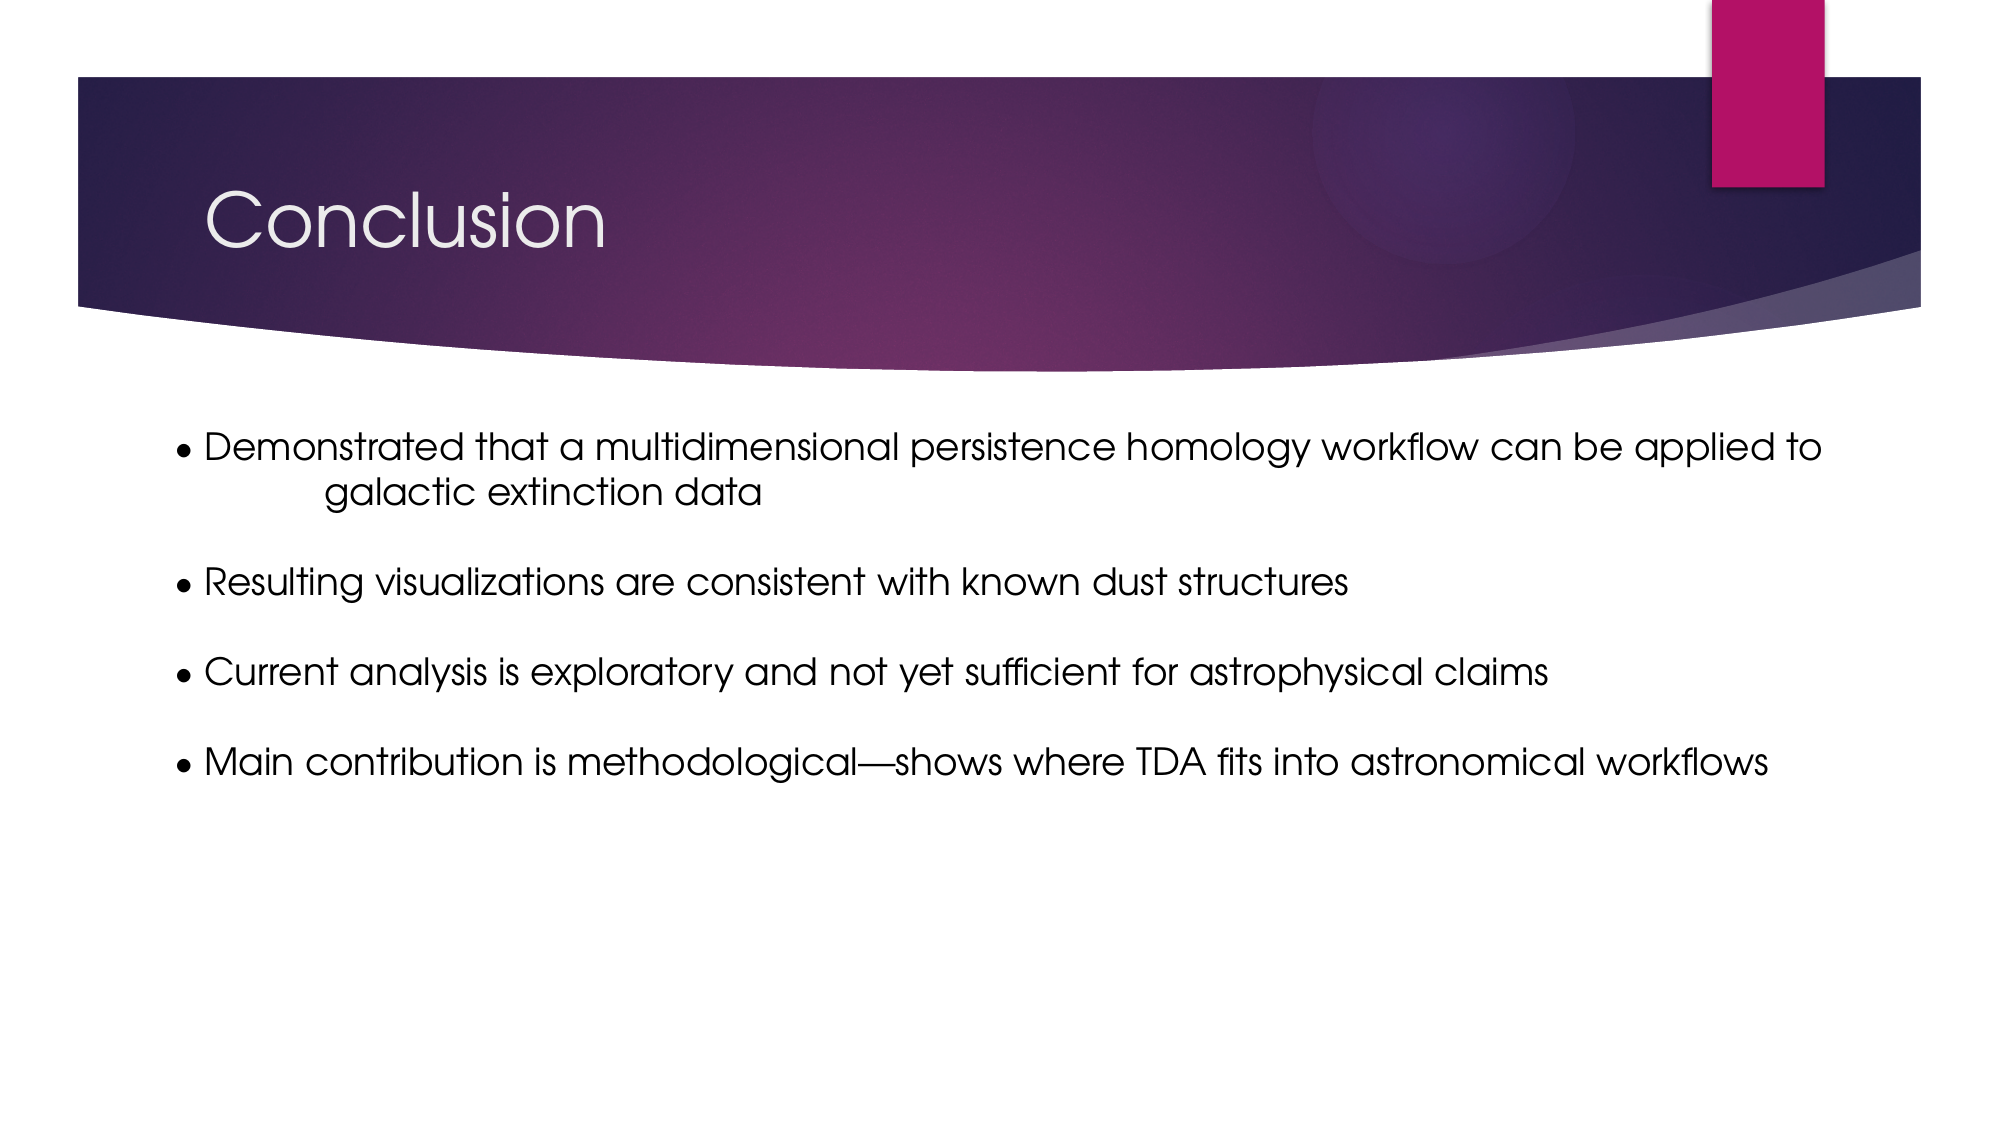

# Conclusion
• Demonstrated that a multidimensional persistence homology workflow can be applied to
	galactic extinction data
• Resulting visualizations are consistent with known dust structures
• Current analysis is exploratory and not yet sufficient for astrophysical claims
• Main contribution is methodological—shows where TDA fits into astronomical workflows